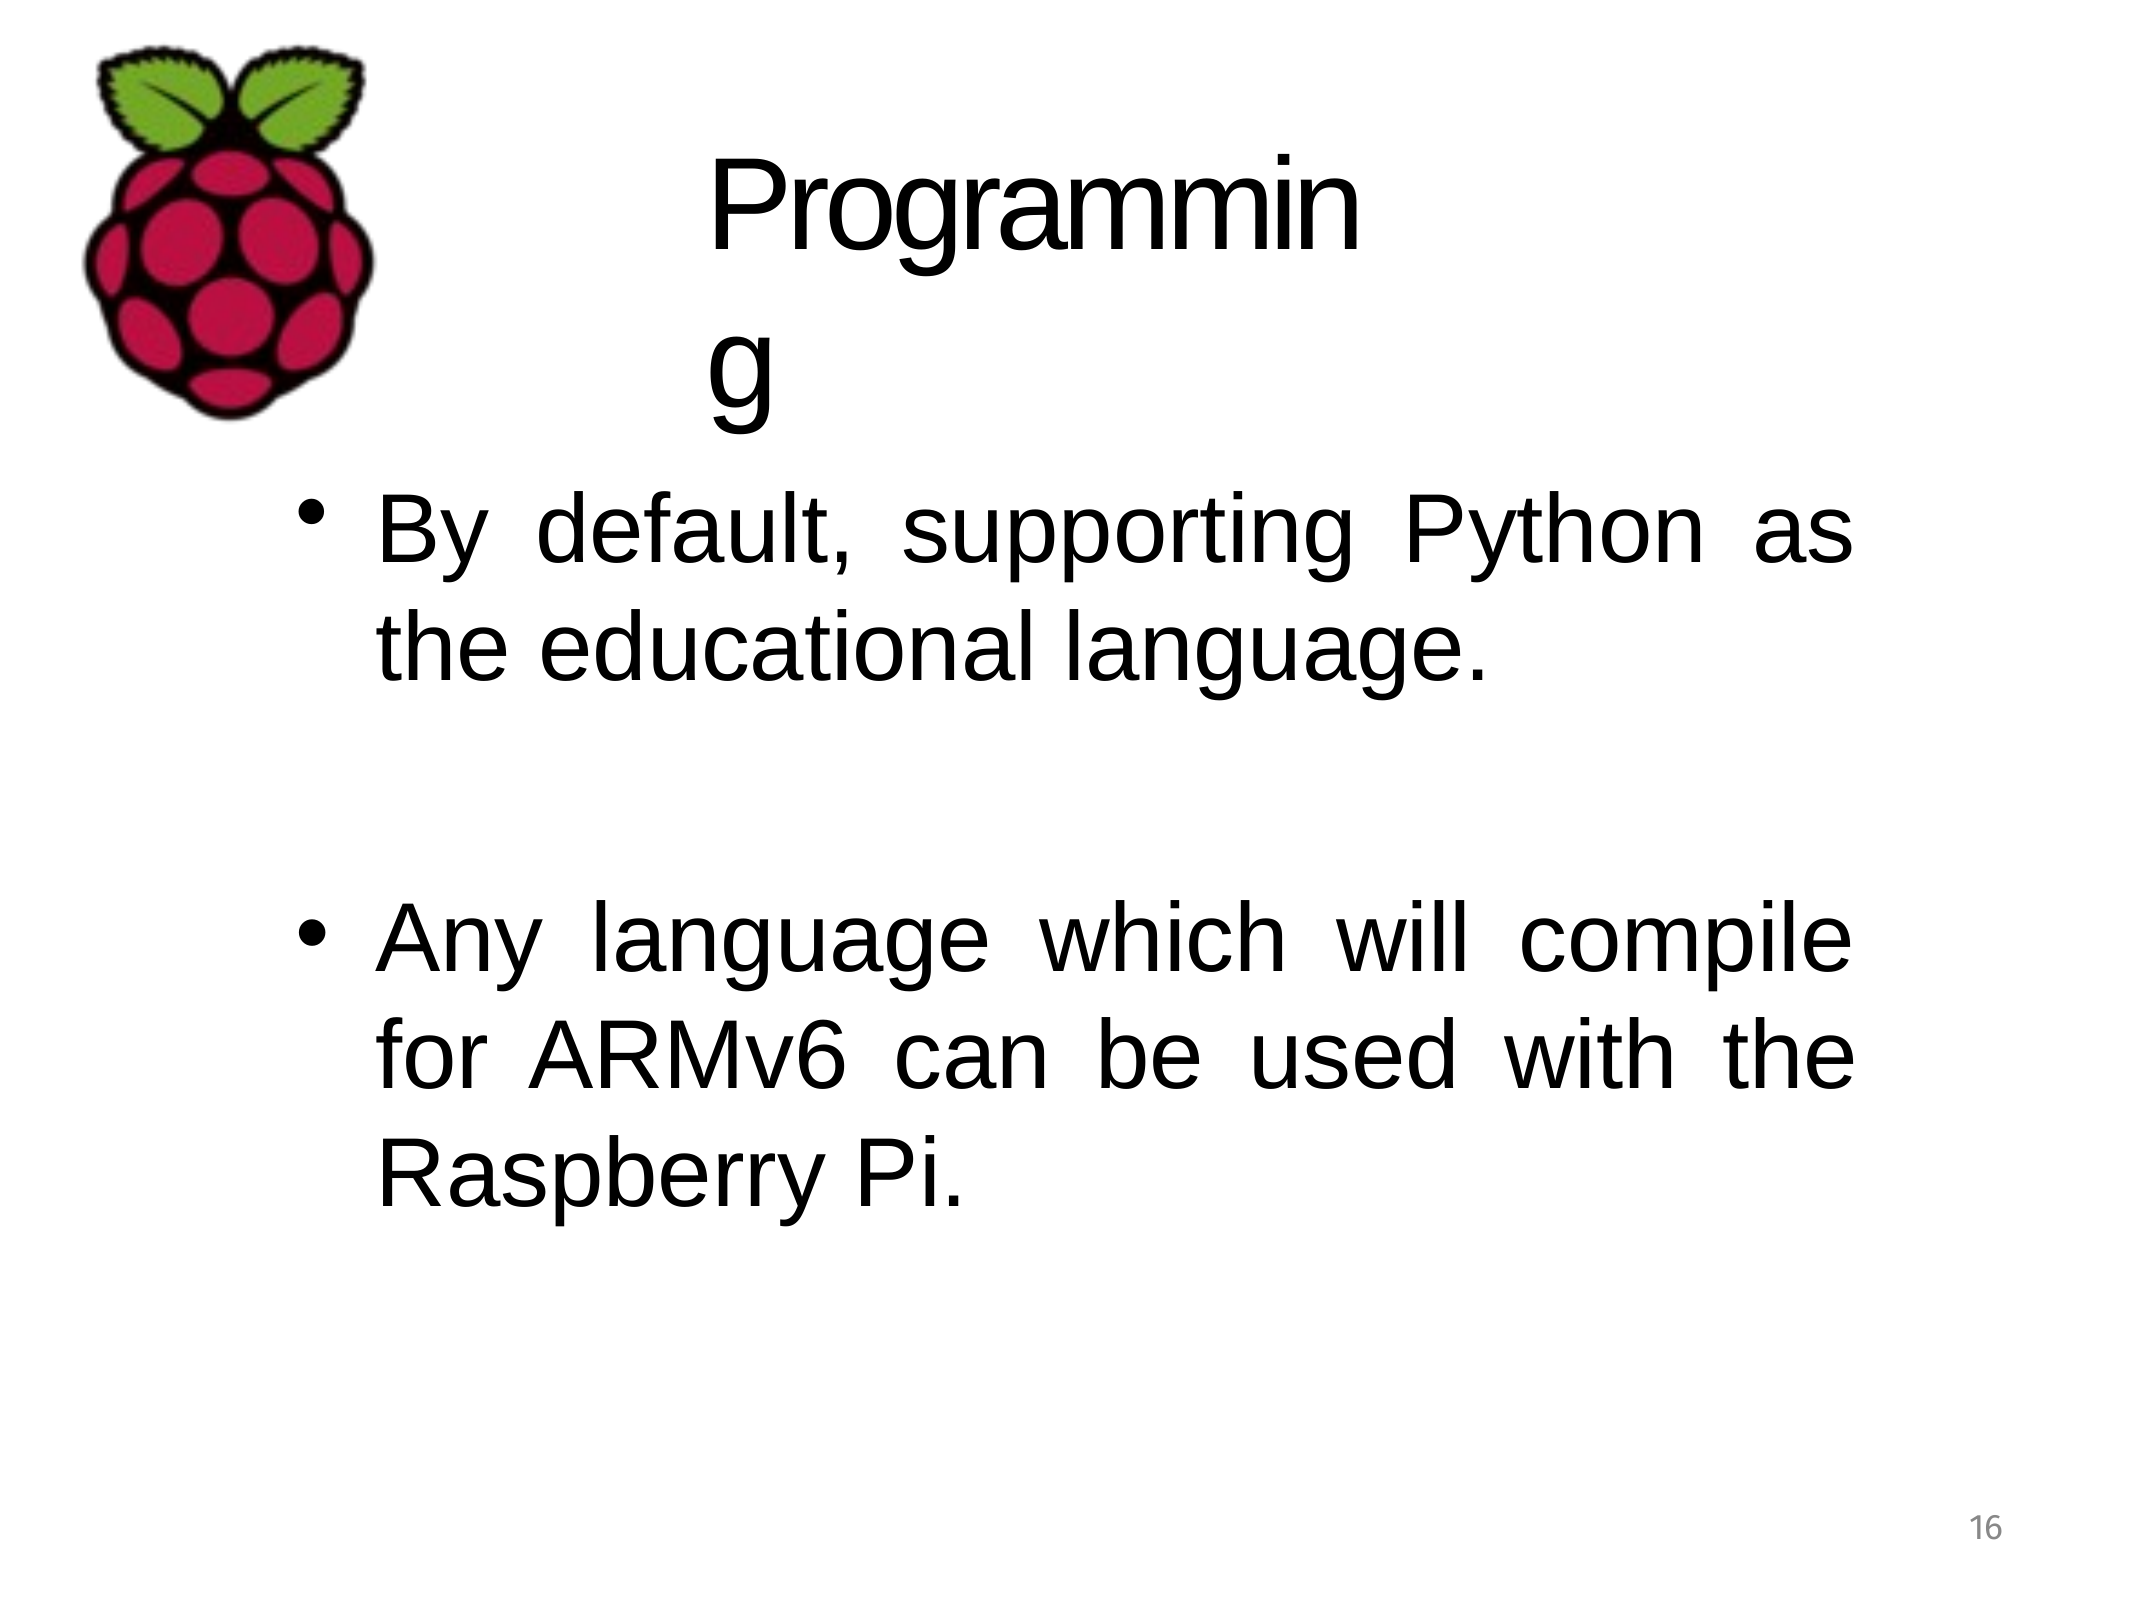

# Programming
By default, supporting Python as  the educational language.

Any language which will compile  for ARMv6 can be used with the  Raspberry Pi.
16